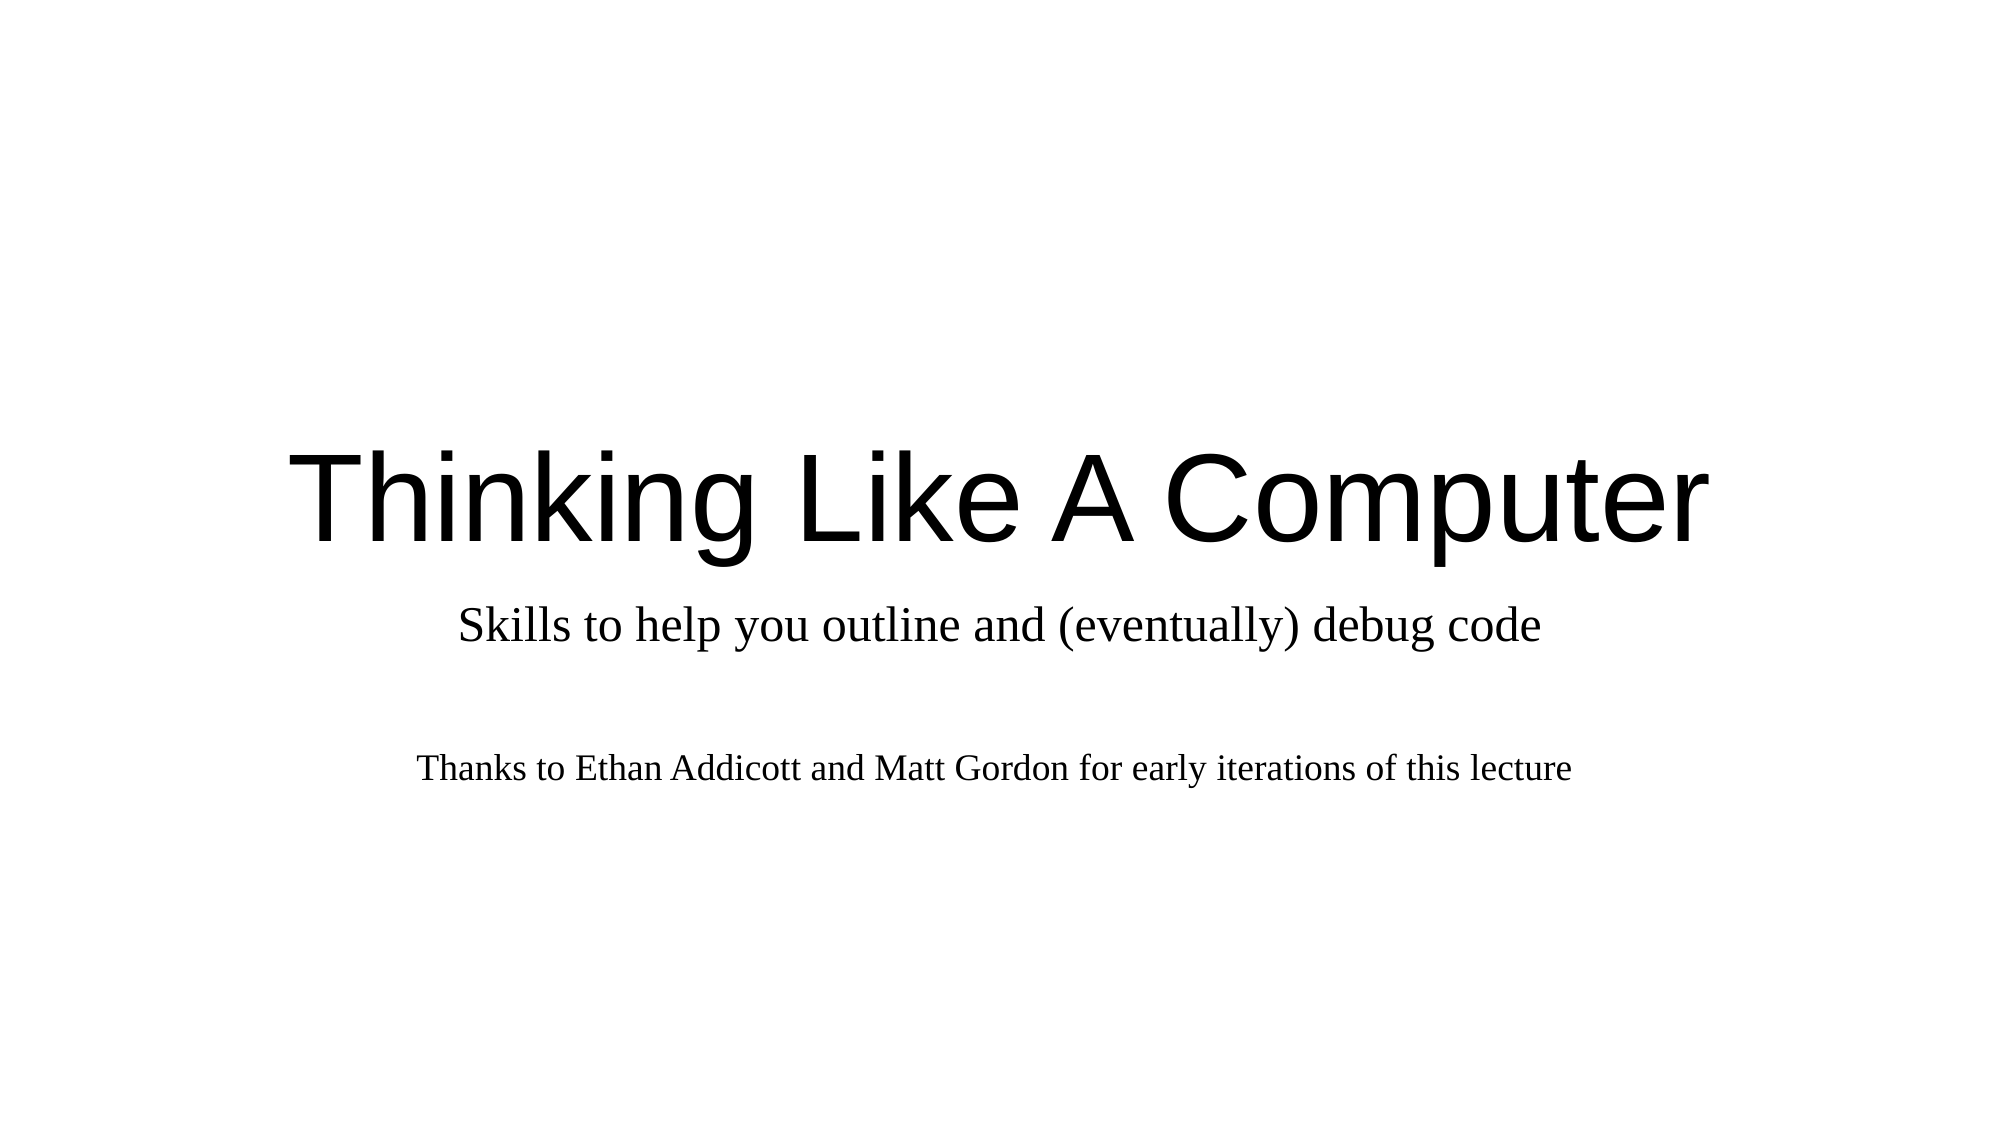

# Thinking Like A Computer
Skills to help you outline and (eventually) debug code

Thanks to Ethan Addicott and Matt Gordon for early iterations of this lecture